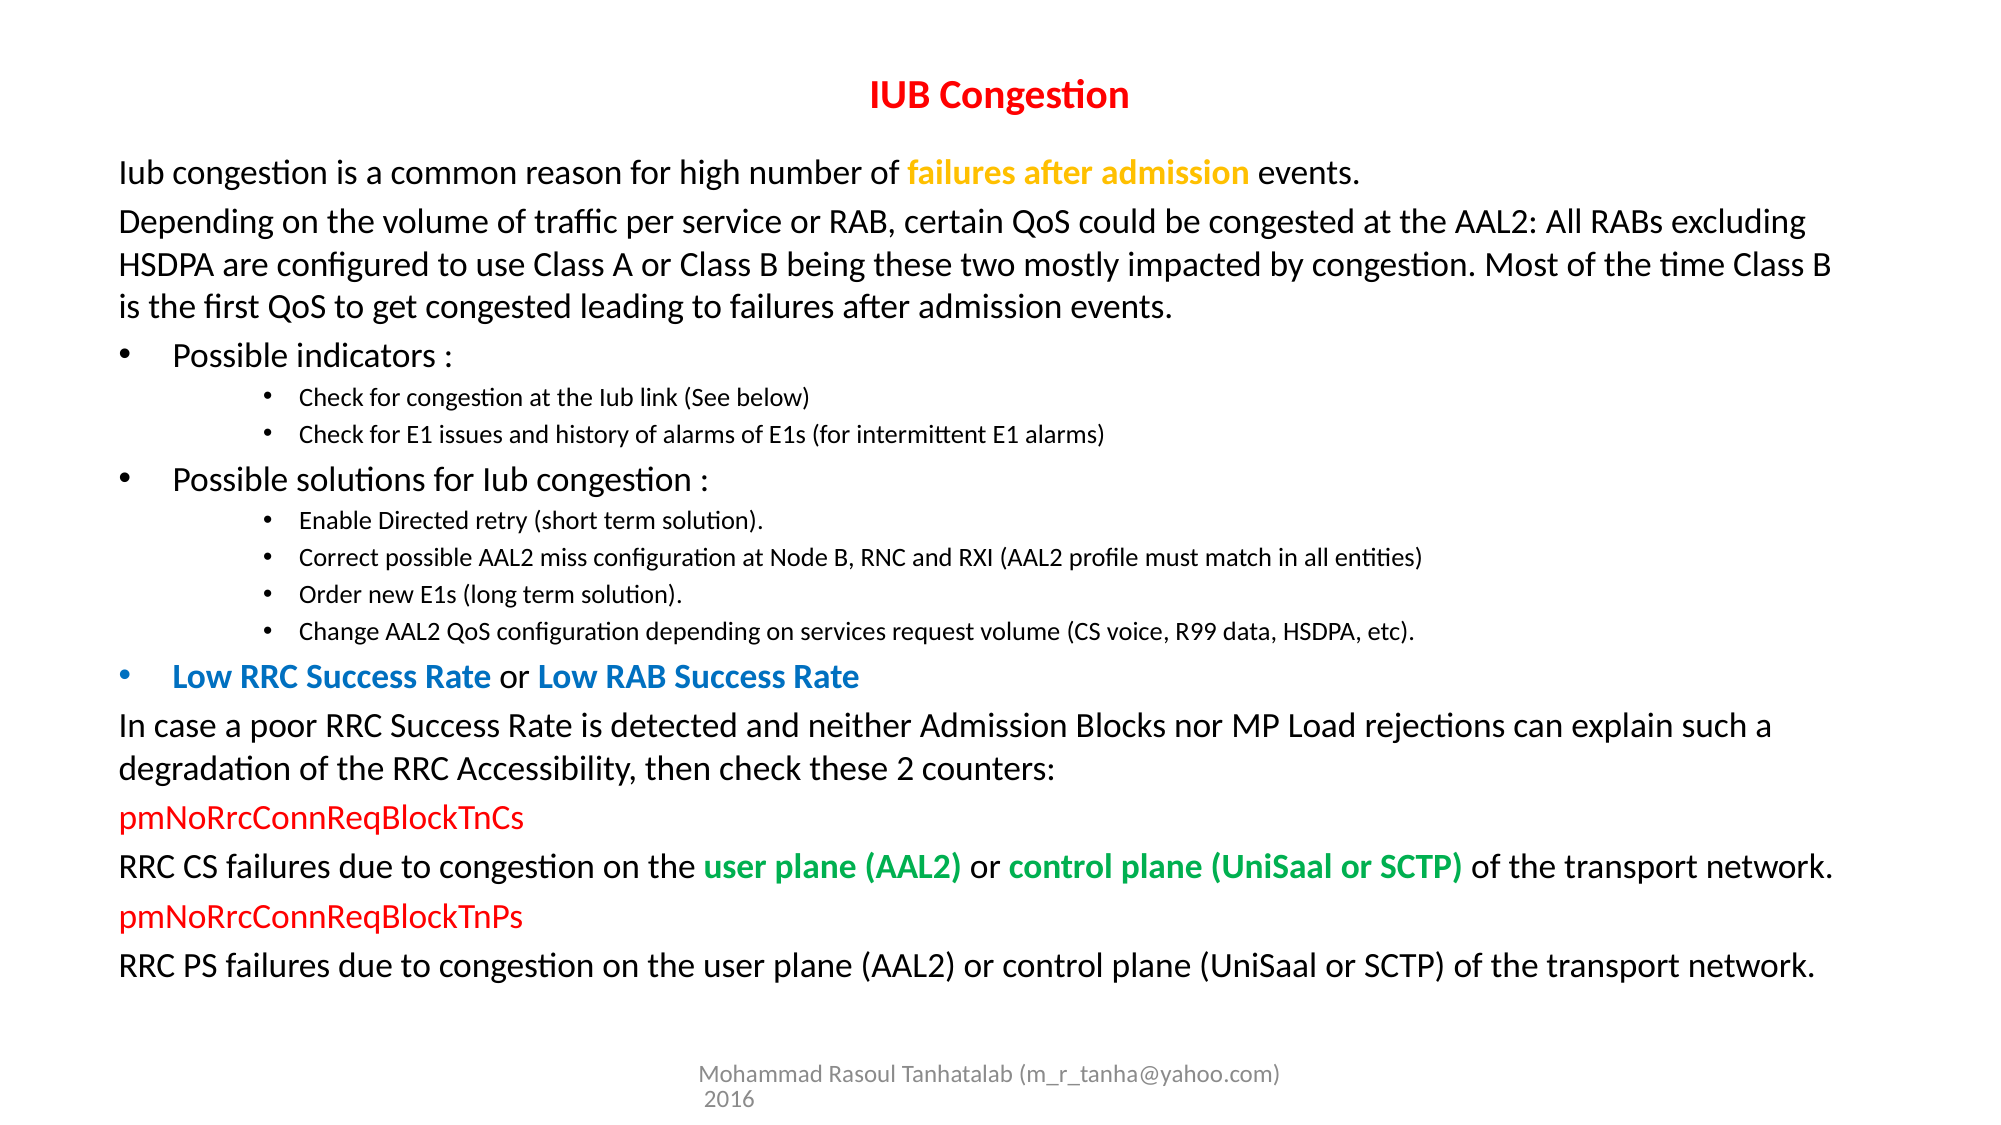

# IUB Congestion
Iub congestion is a common reason for high number of failures after admission events.
Depending on the volume of traffic per service or RAB, certain QoS could be congested at the AAL2: All RABs excluding HSDPA are configured to use Class A or Class B being these two mostly impacted by congestion. Most of the time Class B is the first QoS to get congested leading to failures after admission events.
Possible indicators :
Check for congestion at the Iub link (See below)
Check for E1 issues and history of alarms of E1s (for intermittent E1 alarms)
Possible solutions for Iub congestion :
Enable Directed retry (short term solution).
Correct possible AAL2 miss configuration at Node B, RNC and RXI (AAL2 profile must match in all entities)
Order new E1s (long term solution).
Change AAL2 QoS configuration depending on services request volume (CS voice, R99 data, HSDPA, etc).
Low RRC Success Rate or Low RAB Success Rate
In case a poor RRC Success Rate is detected and neither Admission Blocks nor MP Load rejections can explain such a degradation of the RRC Accessibility, then check these 2 counters:
pmNoRrcConnReqBlockTnCs
RRC CS failures due to congestion on the user plane (AAL2) or control plane (UniSaal or SCTP) of the transport network.
pmNoRrcConnReqBlockTnPs
RRC PS failures due to congestion on the user plane (AAL2) or control plane (UniSaal or SCTP) of the transport network.
Mohammad Rasoul Tanhatalab (m_r_tanha@yahoo.com)    2016